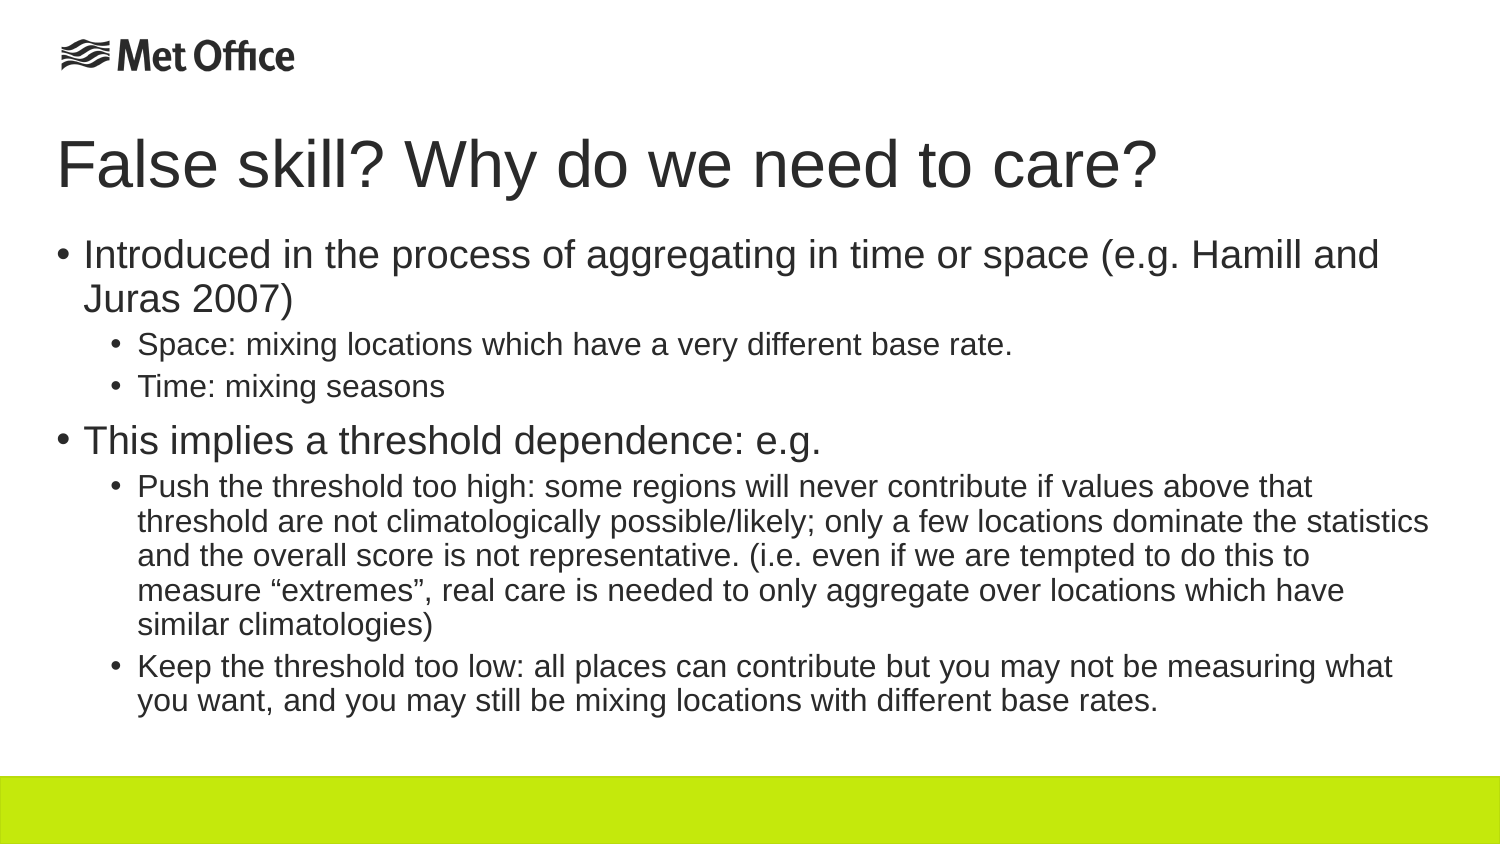

# False skill? Why do we need to care?
Introduced in the process of aggregating in time or space (e.g. Hamill and Juras 2007)
Space: mixing locations which have a very different base rate.
Time: mixing seasons
This implies a threshold dependence: e.g.
Push the threshold too high: some regions will never contribute if values above that threshold are not climatologically possible/likely; only a few locations dominate the statistics and the overall score is not representative. (i.e. even if we are tempted to do this to measure “extremes”, real care is needed to only aggregate over locations which have similar climatologies)
Keep the threshold too low: all places can contribute but you may not be measuring what you want, and you may still be mixing locations with different base rates.